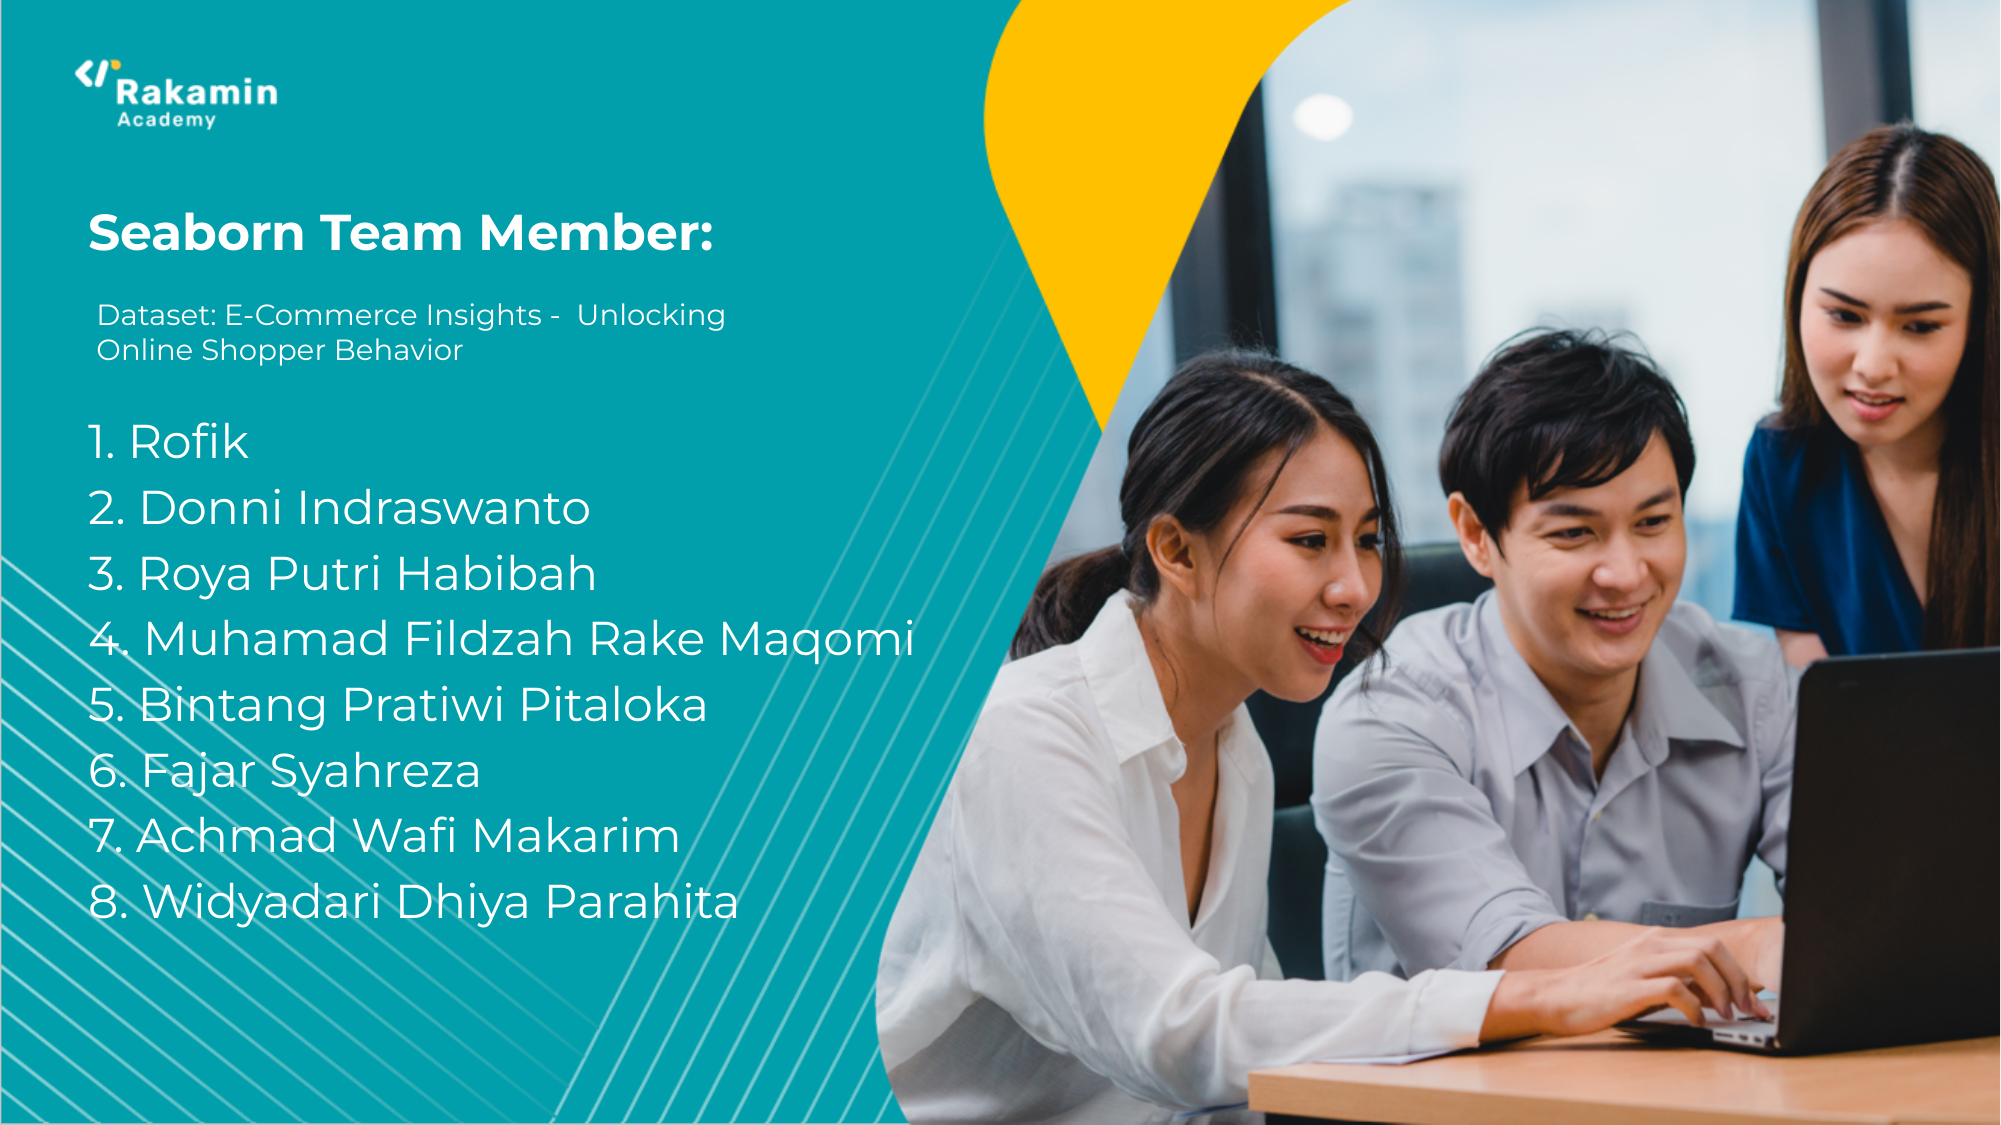

# Seaborn Team Member:

Dataset: E-Commerce Insights -  Unlocking Online Shopper Behavior
1. Rofik
2. Donni Indraswanto
3. Roya Putri Habibah
4. Muhamad Fildzah Rake Maqomi
5. Bintang Pratiwi Pitaloka
6. Fajar Syahreza
7. Achmad Wafi Makarim
8. Widyadari Dhiya Parahita